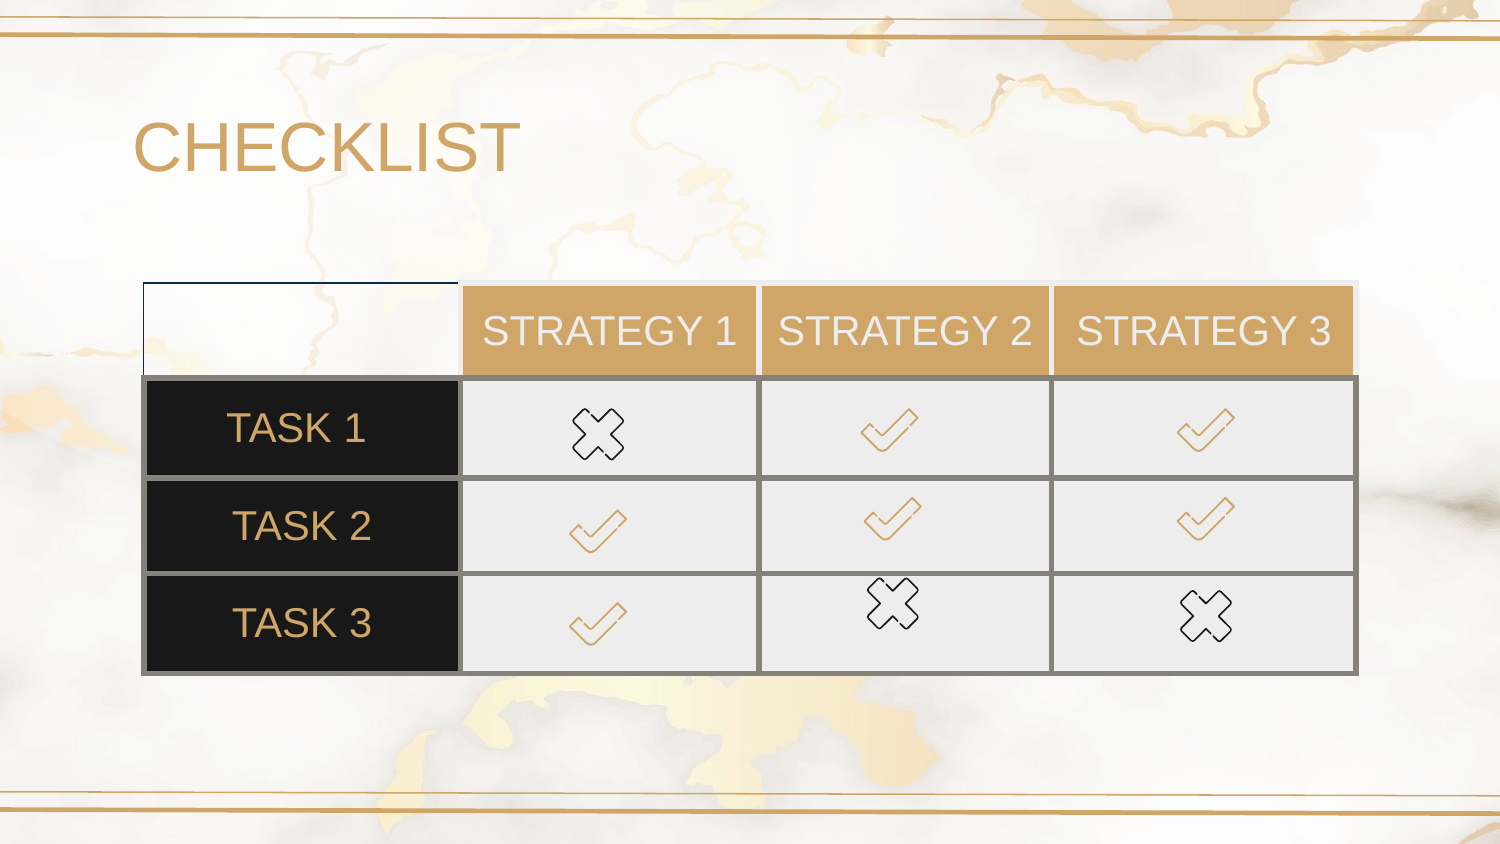

# CHECKLIST

|  | STRATEGY 1 | STRATEGY 2 | STRATEGY 3 |
| --- | --- | --- | --- |
| TASK 1 |  |  |  |
| TASK 2 |  |  |  |
| TASK 3 |  |  |  |